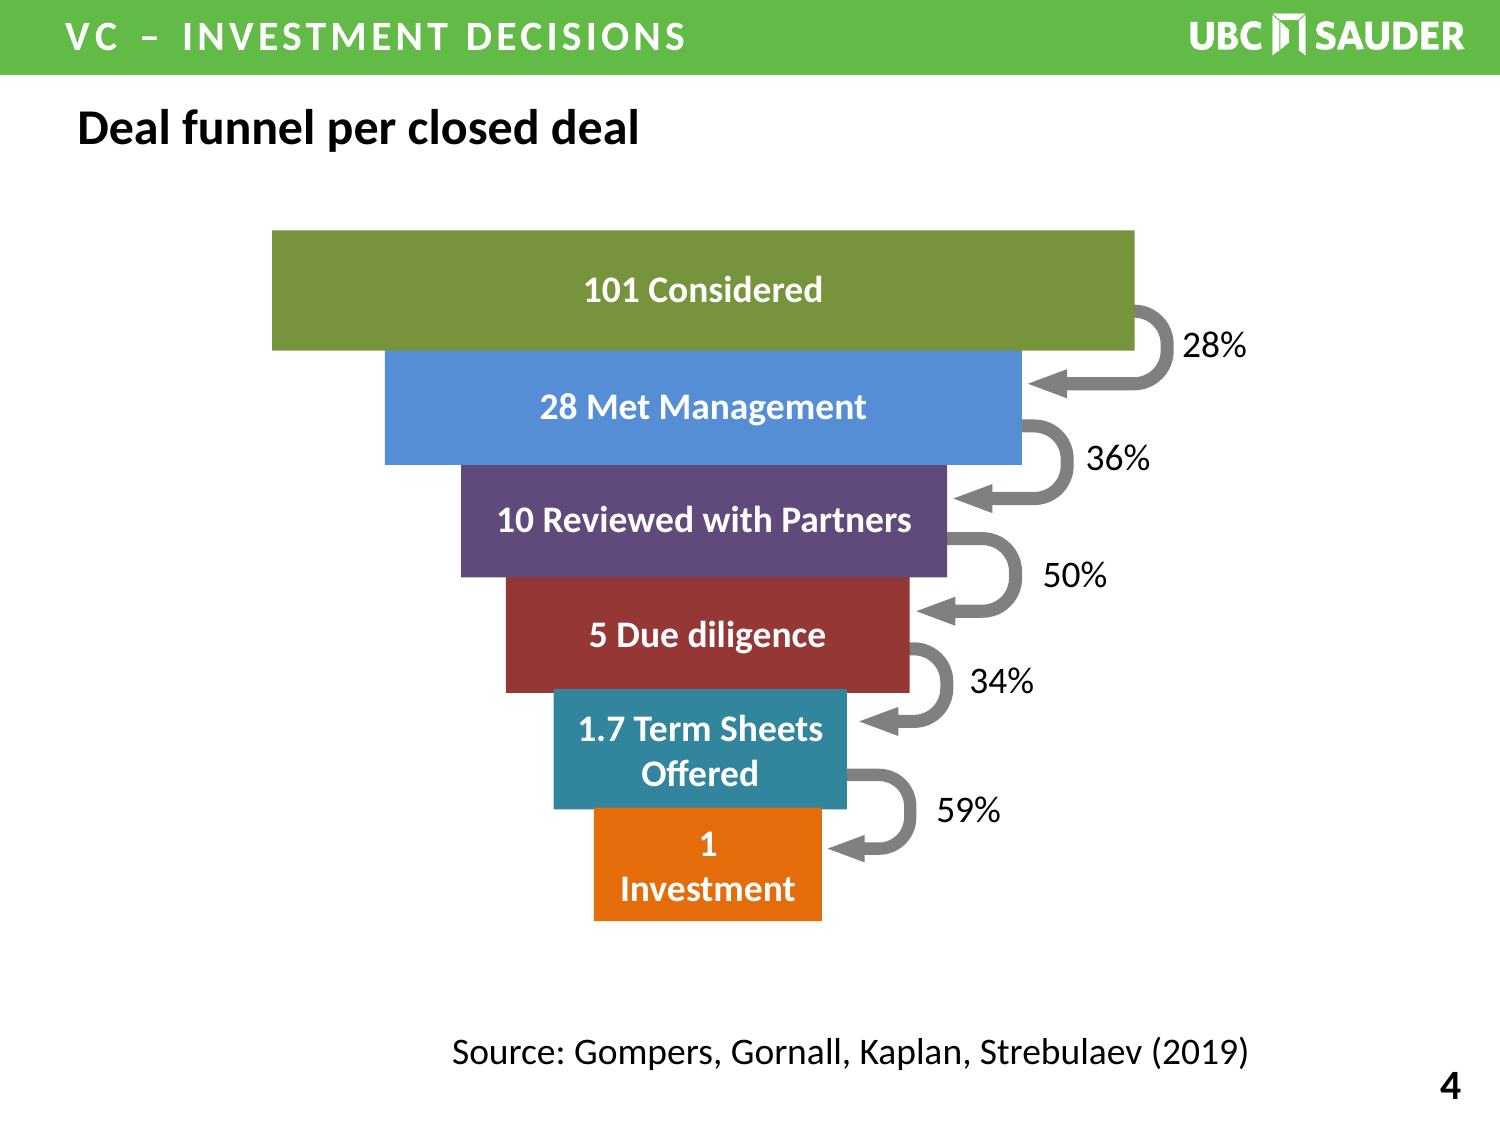

# Deal funnel per closed deal
101 Considered

28%
28 Met Management

36%
10 Reviewed with Partners

50%
5 Due diligence

34%
1.7 Term Sheets Offered

59%
1 Investment
Source: Gompers, Gornall, Kaplan, Strebulaev (2019)